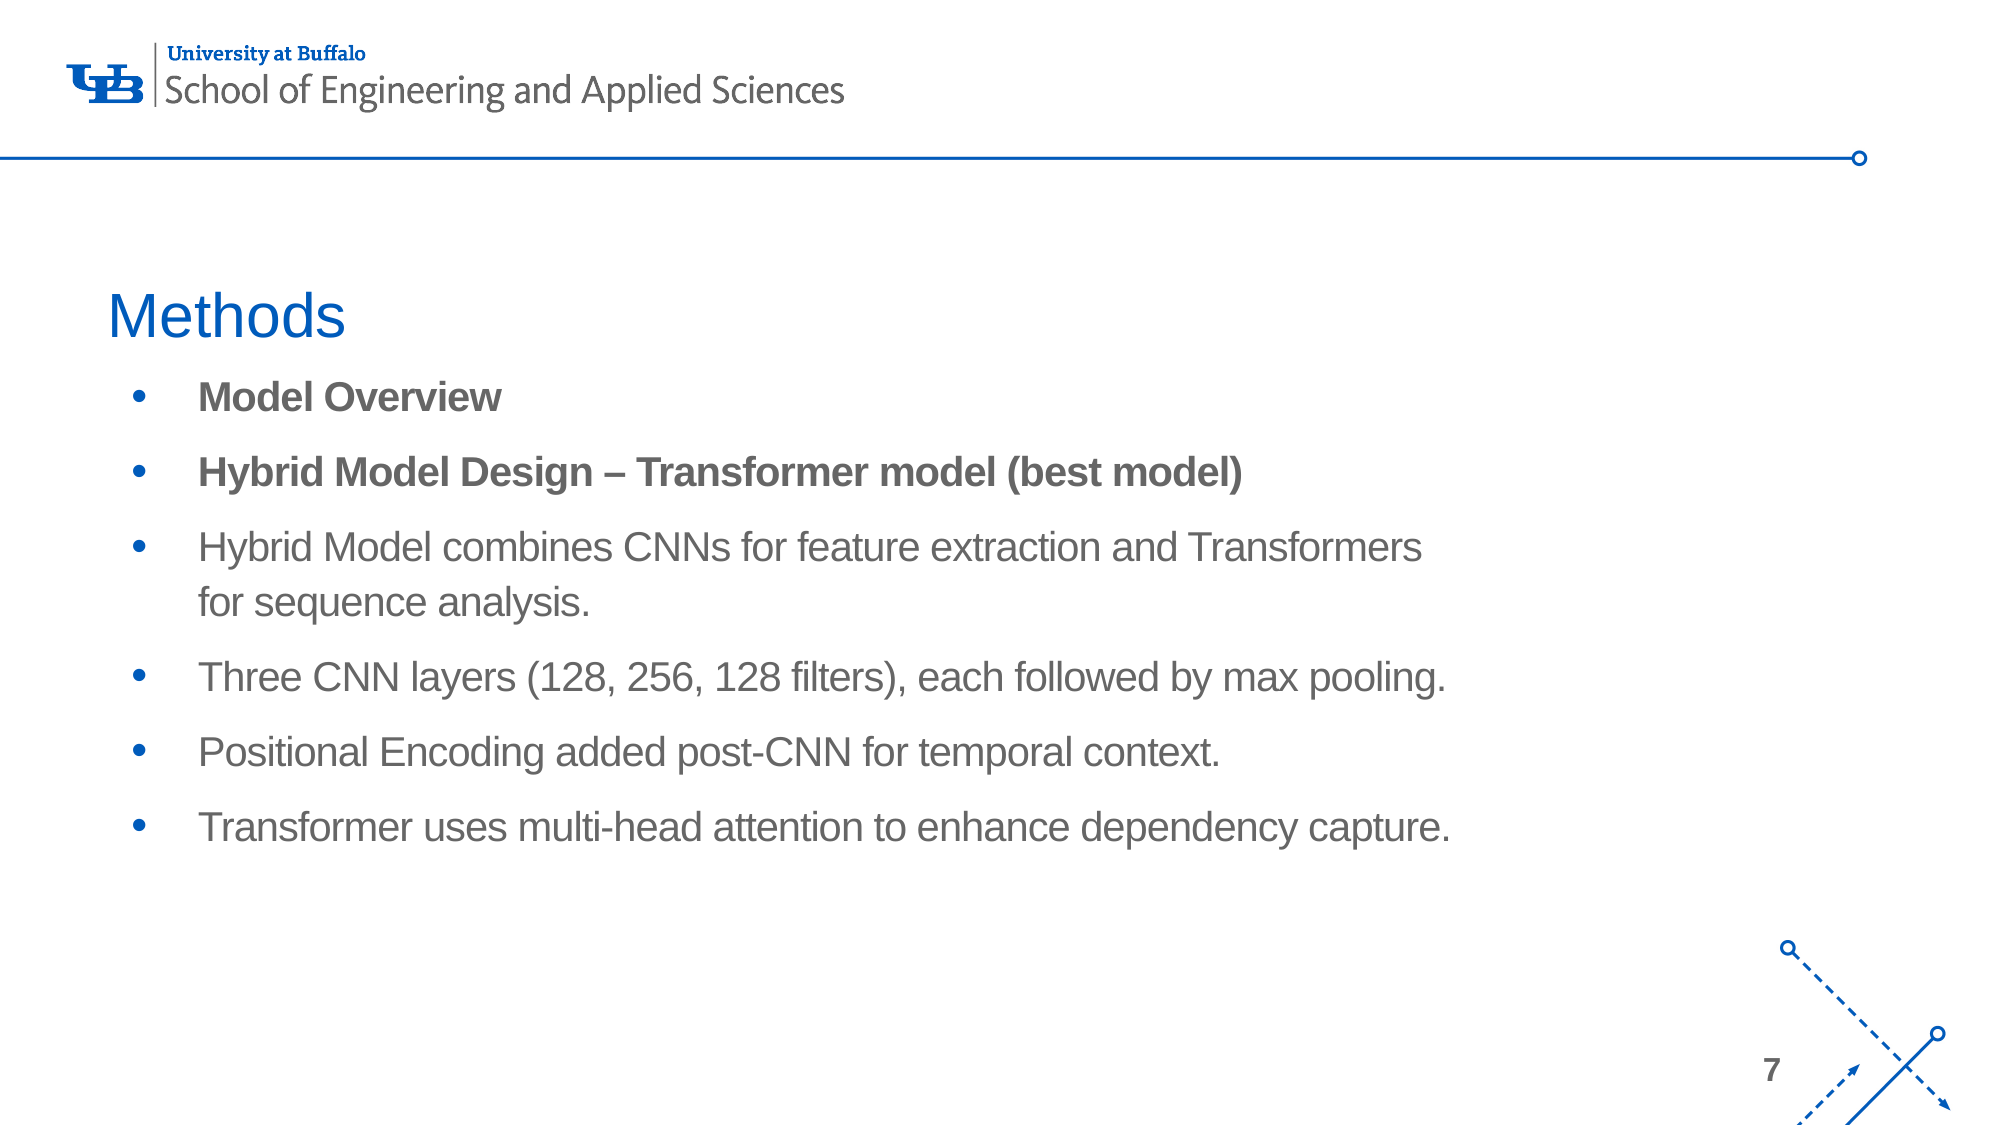

# Methods
Model Overview
Hybrid Model Design – Transformer model (best model)
Hybrid Model combines CNNs for feature extraction and Transformers for sequence analysis.
Three CNN layers (128, 256, 128 filters), each followed by max pooling.
Positional Encoding added post-CNN for temporal context.
Transformer uses multi-head attention to enhance dependency capture.